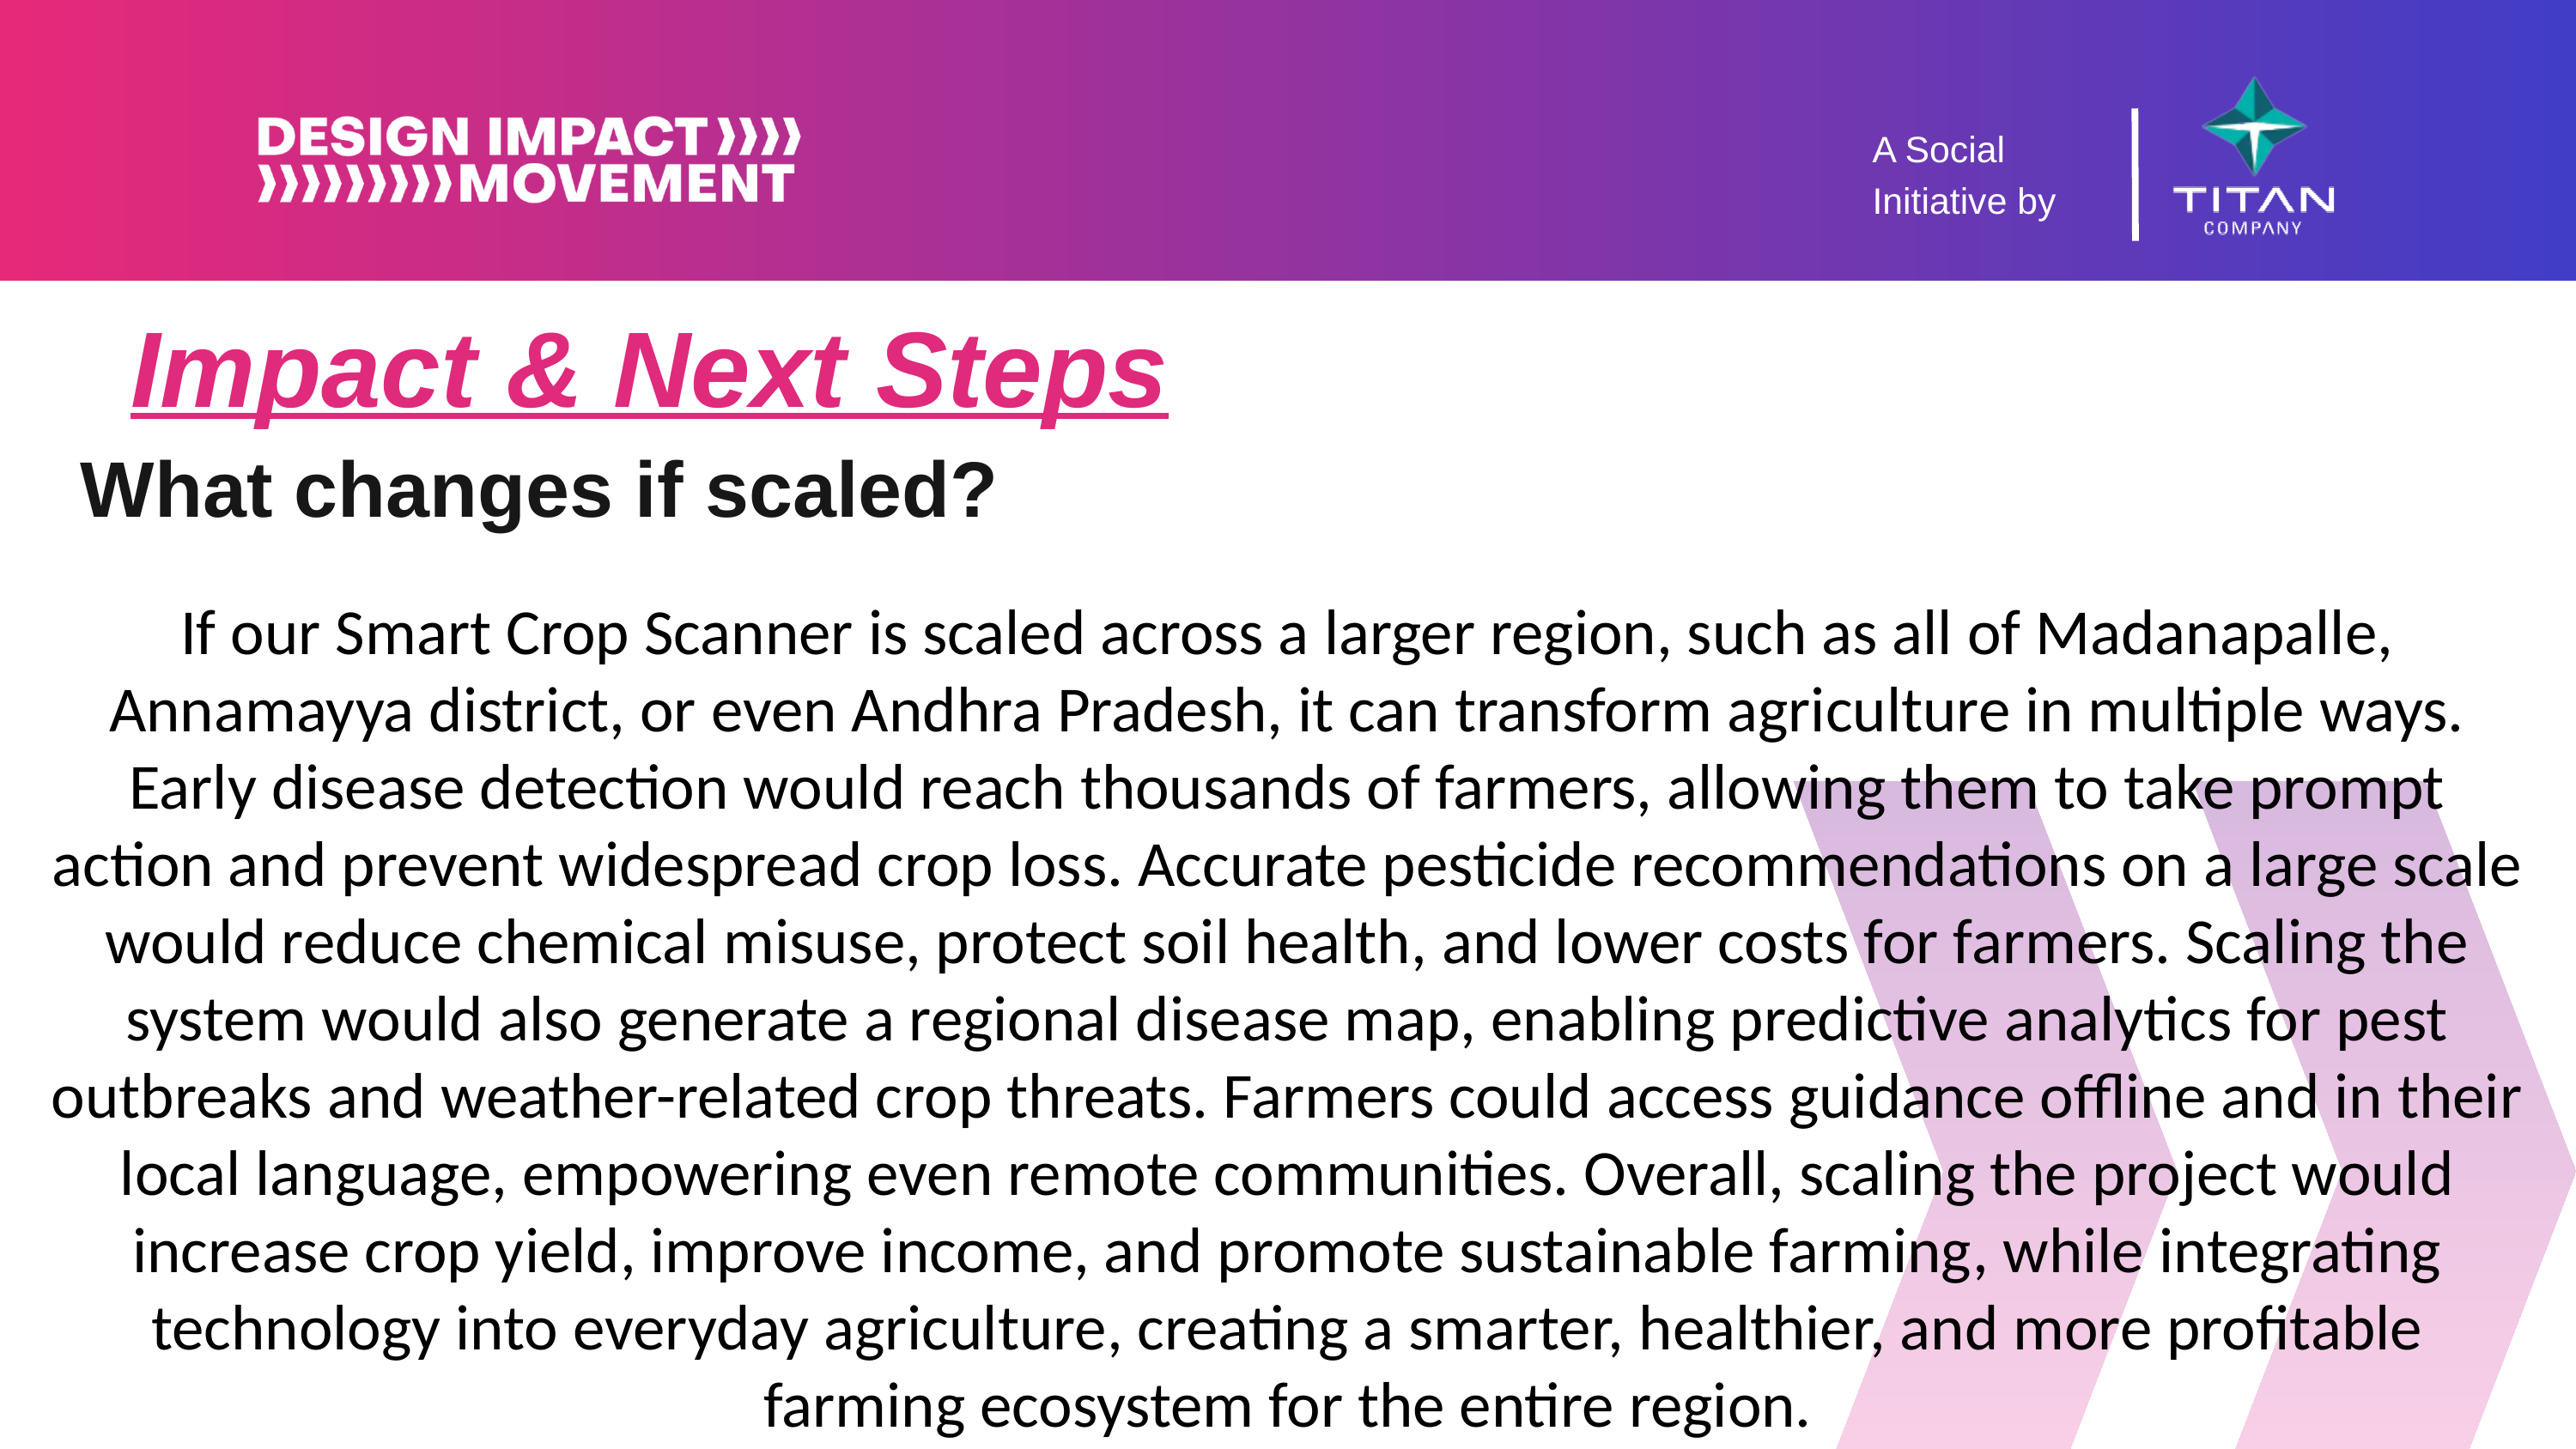

A Social Initiative by
Impact & Next Steps
What changes if scaled?

If our Smart Crop Scanner is scaled across a larger region, such as all of Madanapalle, Annamayya district, or even Andhra Pradesh, it can transform agriculture in multiple ways. Early disease detection would reach thousands of farmers, allowing them to take prompt action and prevent widespread crop loss. Accurate pesticide recommendations on a large scale would reduce chemical misuse, protect soil health, and lower costs for farmers. Scaling the system would also generate a regional disease map, enabling predictive analytics for pest outbreaks and weather-related crop threats. Farmers could access guidance offline and in their local language, empowering even remote communities. Overall, scaling the project would increase crop yield, improve income, and promote sustainable farming, while integrating technology into everyday agriculture, creating a smarter, healthier, and more profitable farming ecosystem for the entire region.